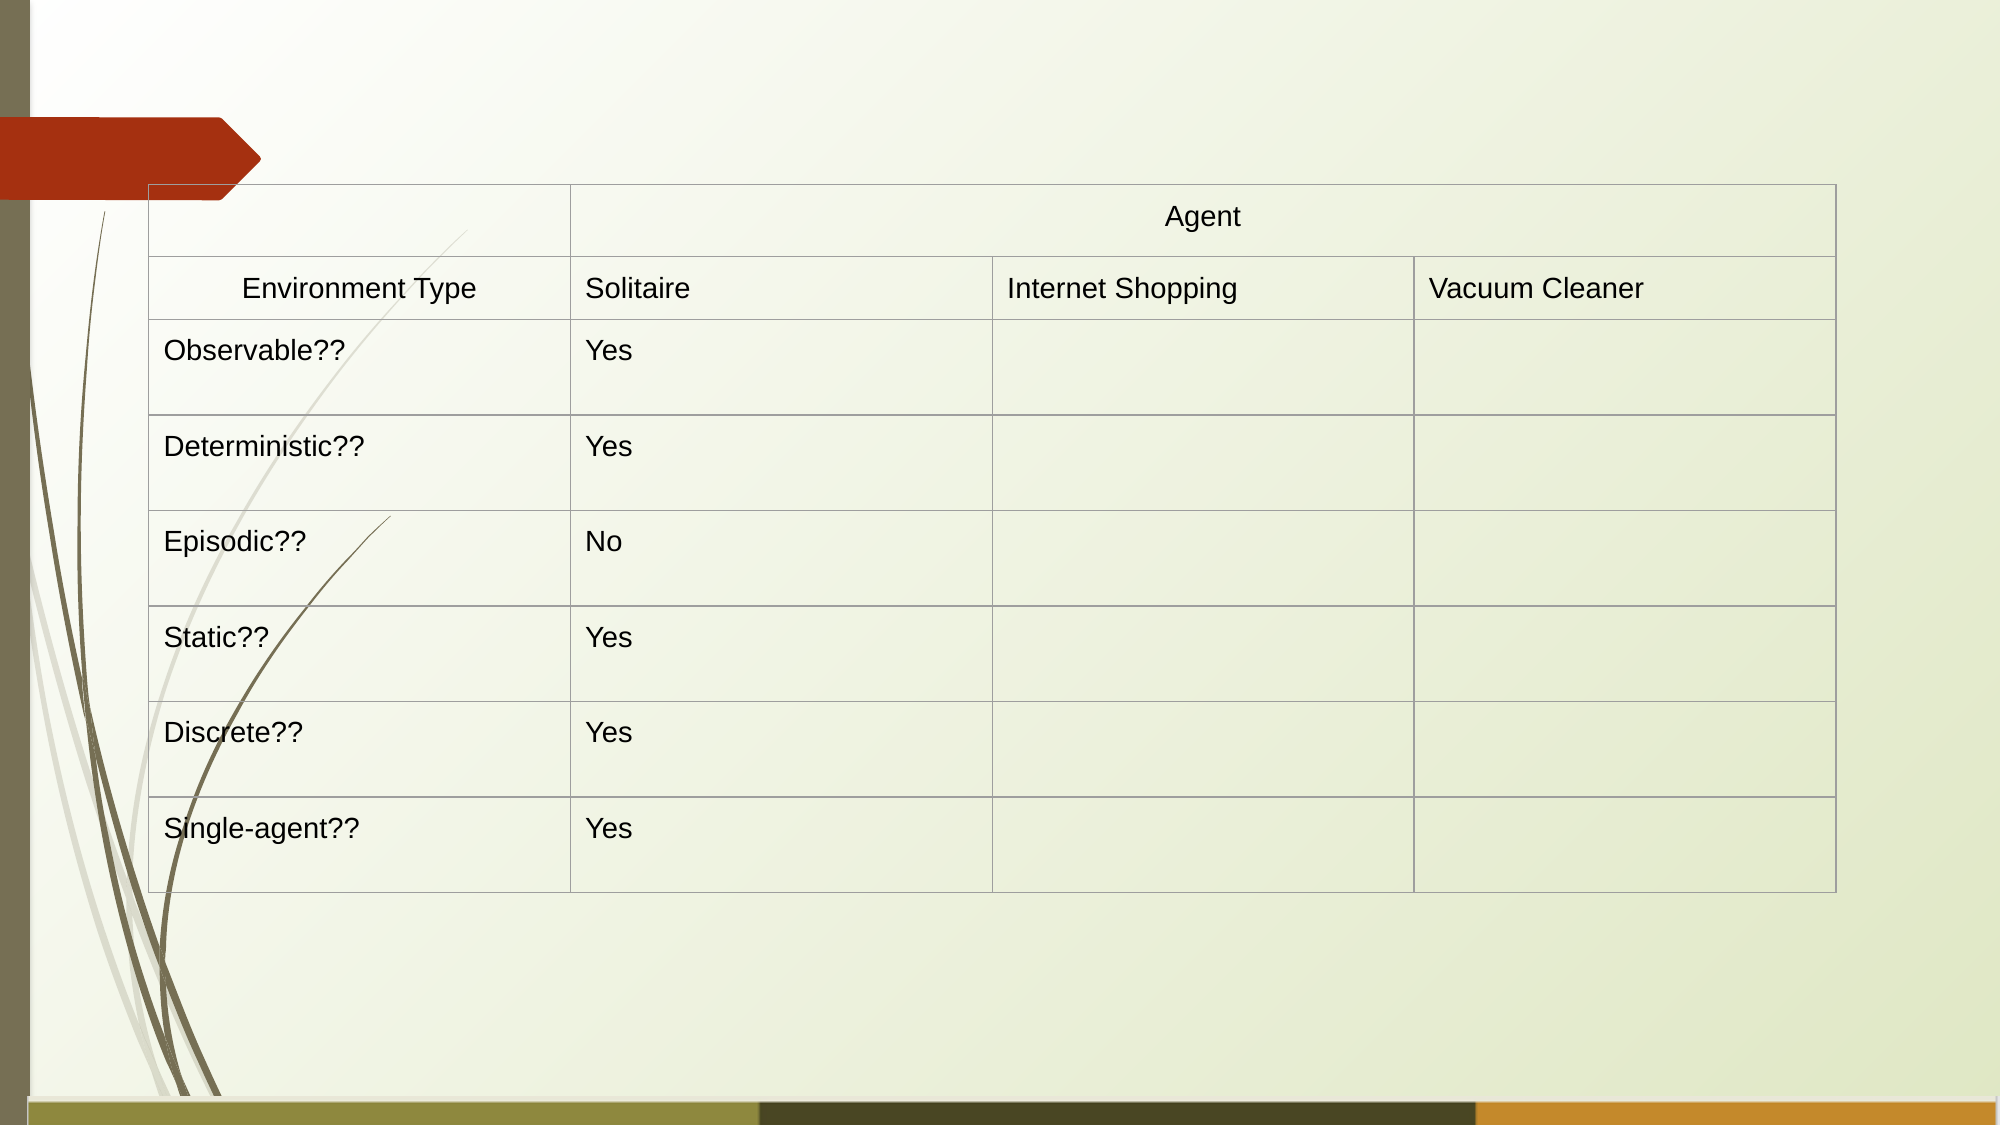

|  | Agent |  |  |
| --- | --- | --- | --- |
| Environment Type | Solitaire | Internet Shopping | Vacuum Cleaner |
| Observable?? | Yes |  |  |
| Deterministic?? | Yes |  |  |
| Episodic?? | No |  |  |
| Static?? | Yes |  |  |
| Discrete?? | Yes |  |  |
| Single-agent?? | Yes |  |  |